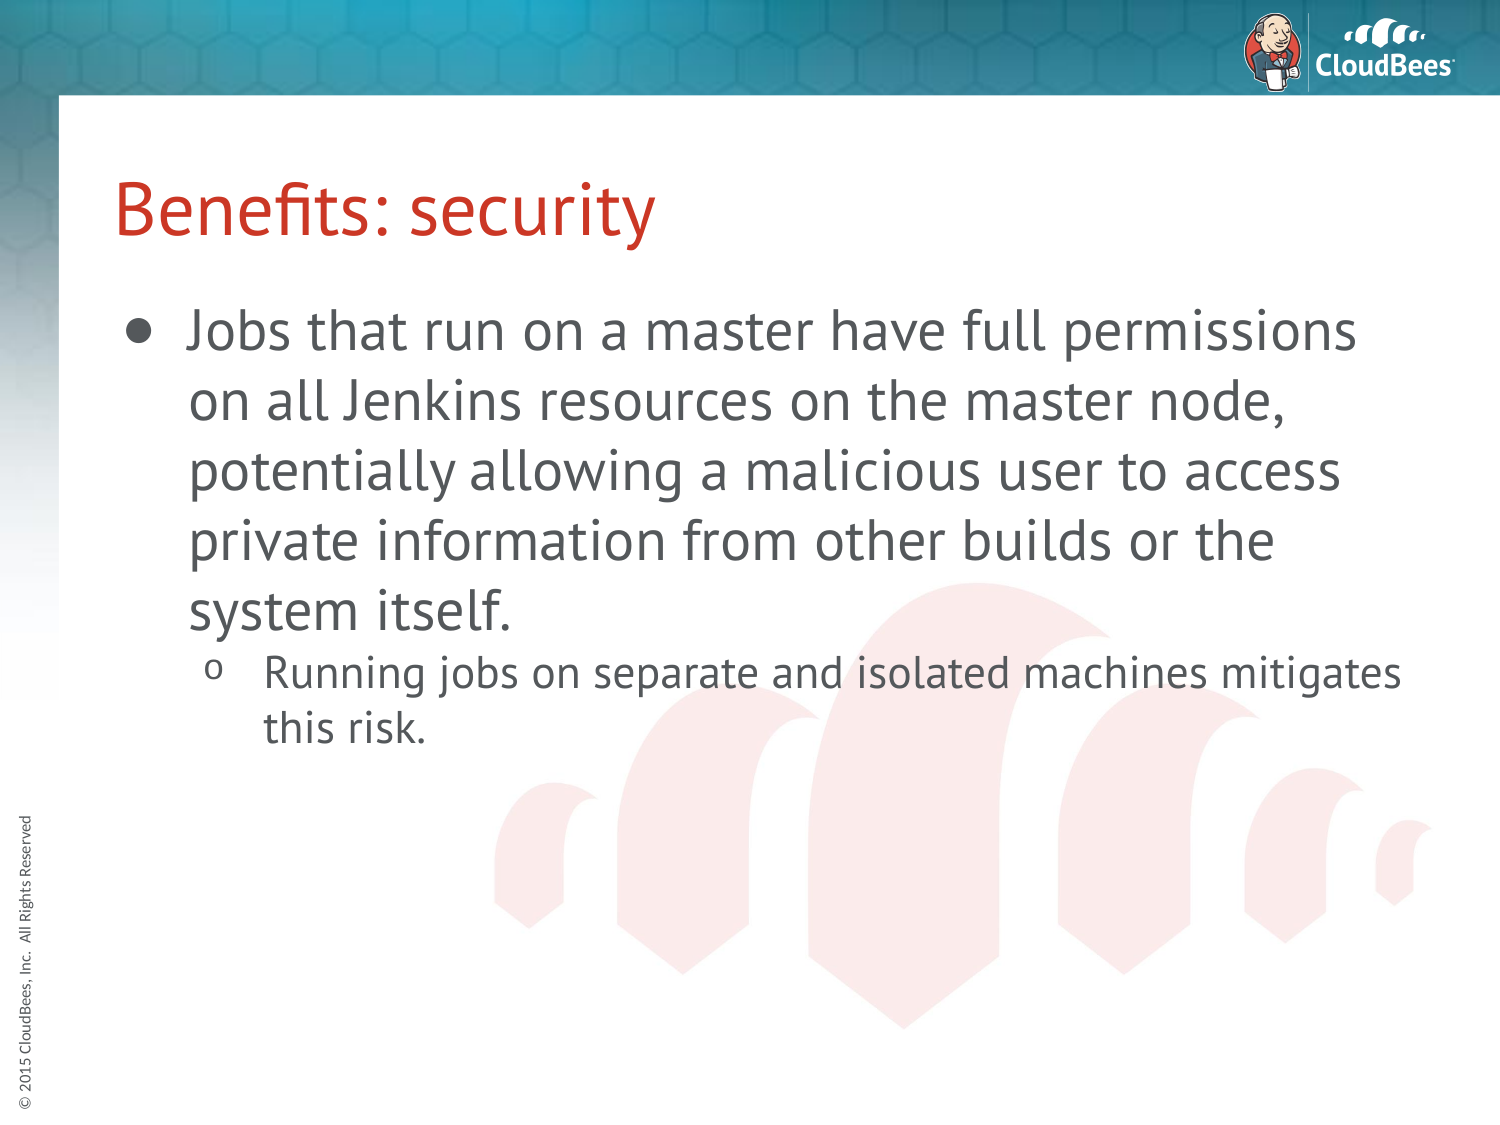

# Benefits: security
Jobs that run on a master have full permissions on all Jenkins resources on the master node, potentially allowing a malicious user to access private information from other builds or the system itself.
Running jobs on separate and isolated machines mitigates this risk.